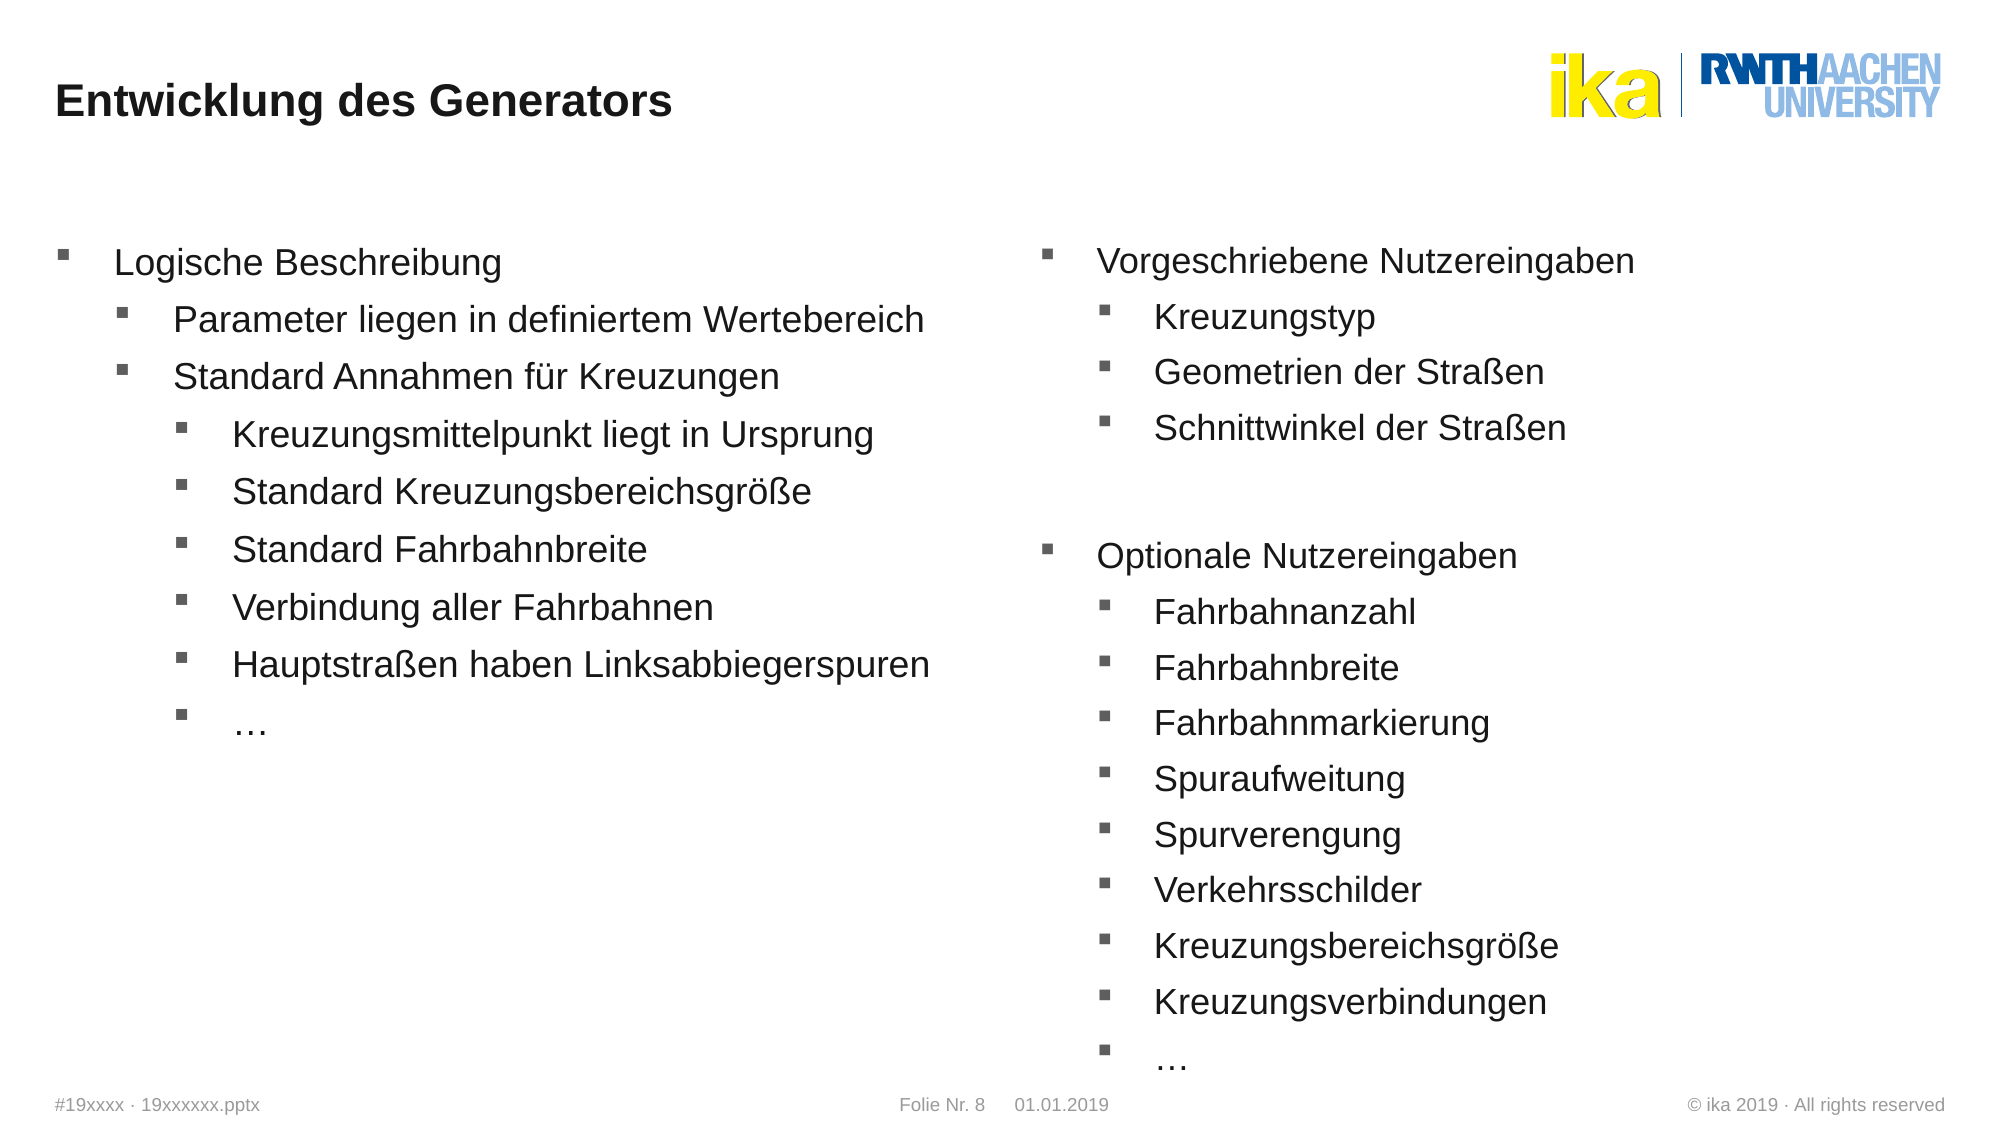

# Entwicklung des Generators
Logische Beschreibung
Parameter liegen in definiertem Wertebereich
Standard Annahmen für Kreuzungen
Kreuzungsmittelpunkt liegt in Ursprung
Standard Kreuzungsbereichsgröße
Standard Fahrbahnbreite
Verbindung aller Fahrbahnen
Hauptstraßen haben Linksabbiegerspuren
…

Vorgeschriebene Nutzereingaben
Kreuzungstyp
Geometrien der Straßen
Schnittwinkel der Straßen

Optionale Nutzereingaben
Fahrbahnanzahl
Fahrbahnbreite
Fahrbahnmarkierung
Spuraufweitung
Spurverengung
Verkehrsschilder
Kreuzungsbereichsgröße
Kreuzungsverbindungen
…